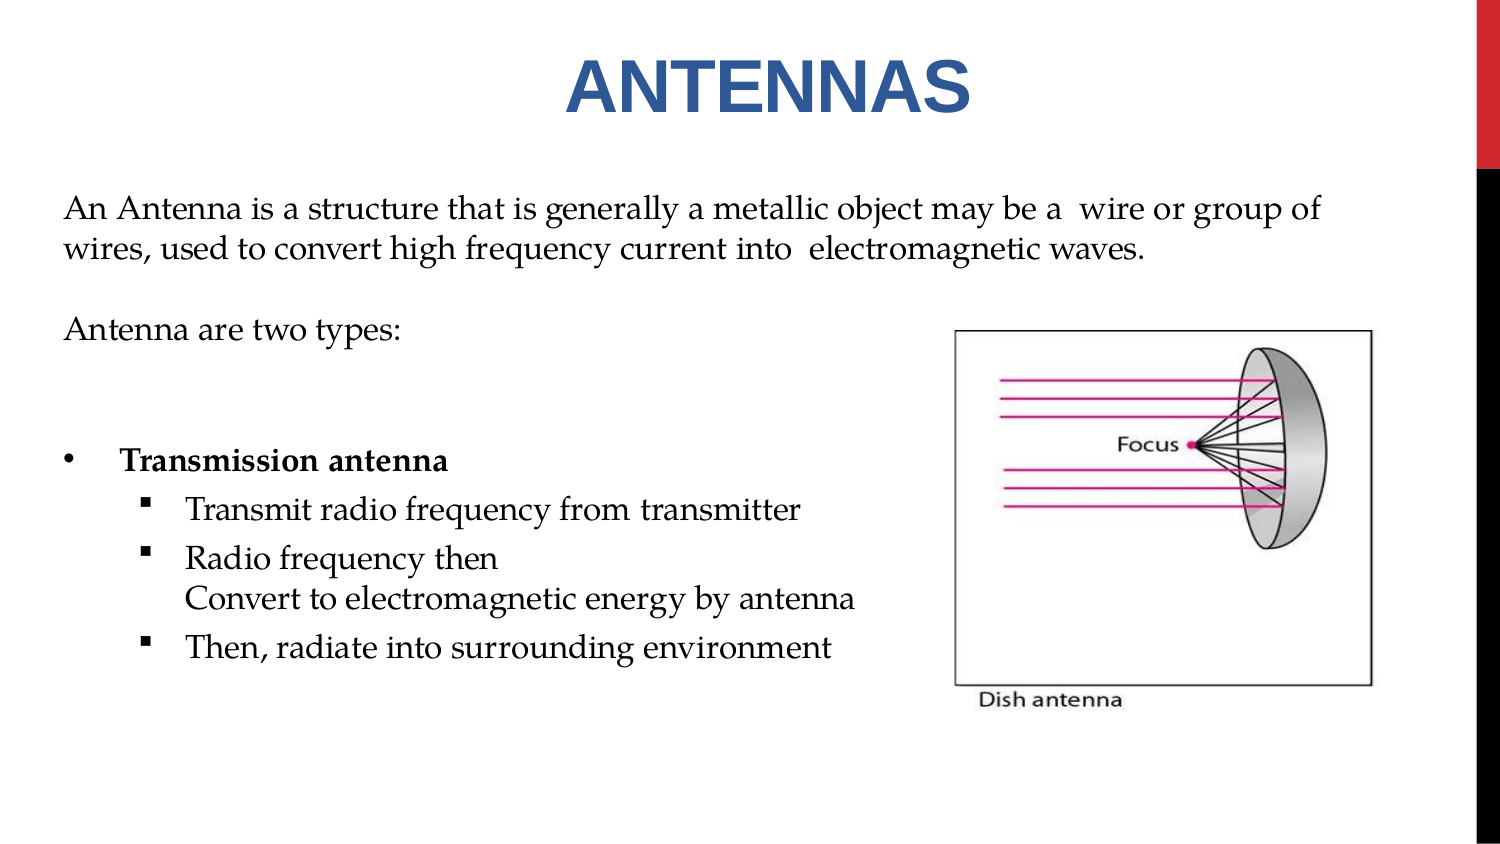

# Antennas
An Antenna is a structure that is generally a metallic object may be a  wire or group of wires, used to convert high frequency current into  electromagnetic waves.

Antenna are two types:

Transmission antenna
Transmit radio frequency from transmitter
Radio frequency then
Convert to electromagnetic energy by antenna
Then, radiate into surrounding environment